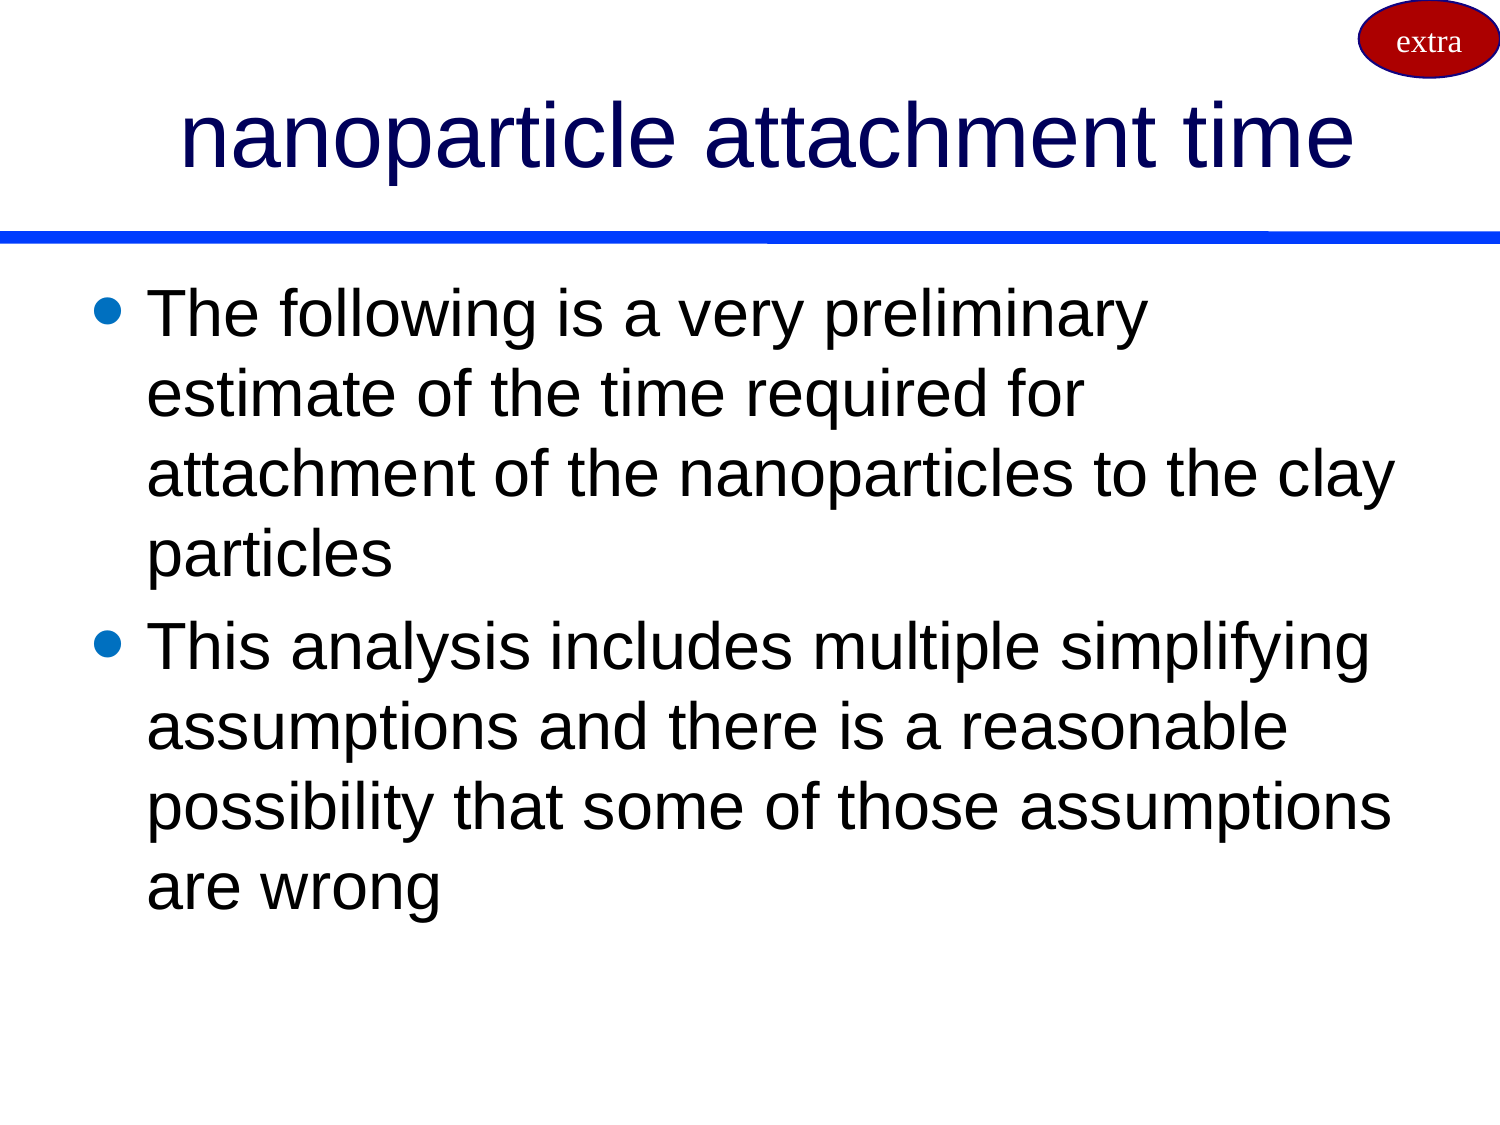

extra
# nanoparticle attachment time
The following is a very preliminary estimate of the time required for attachment of the nanoparticles to the clay particles
This analysis includes multiple simplifying assumptions and there is a reasonable possibility that some of those assumptions are wrong